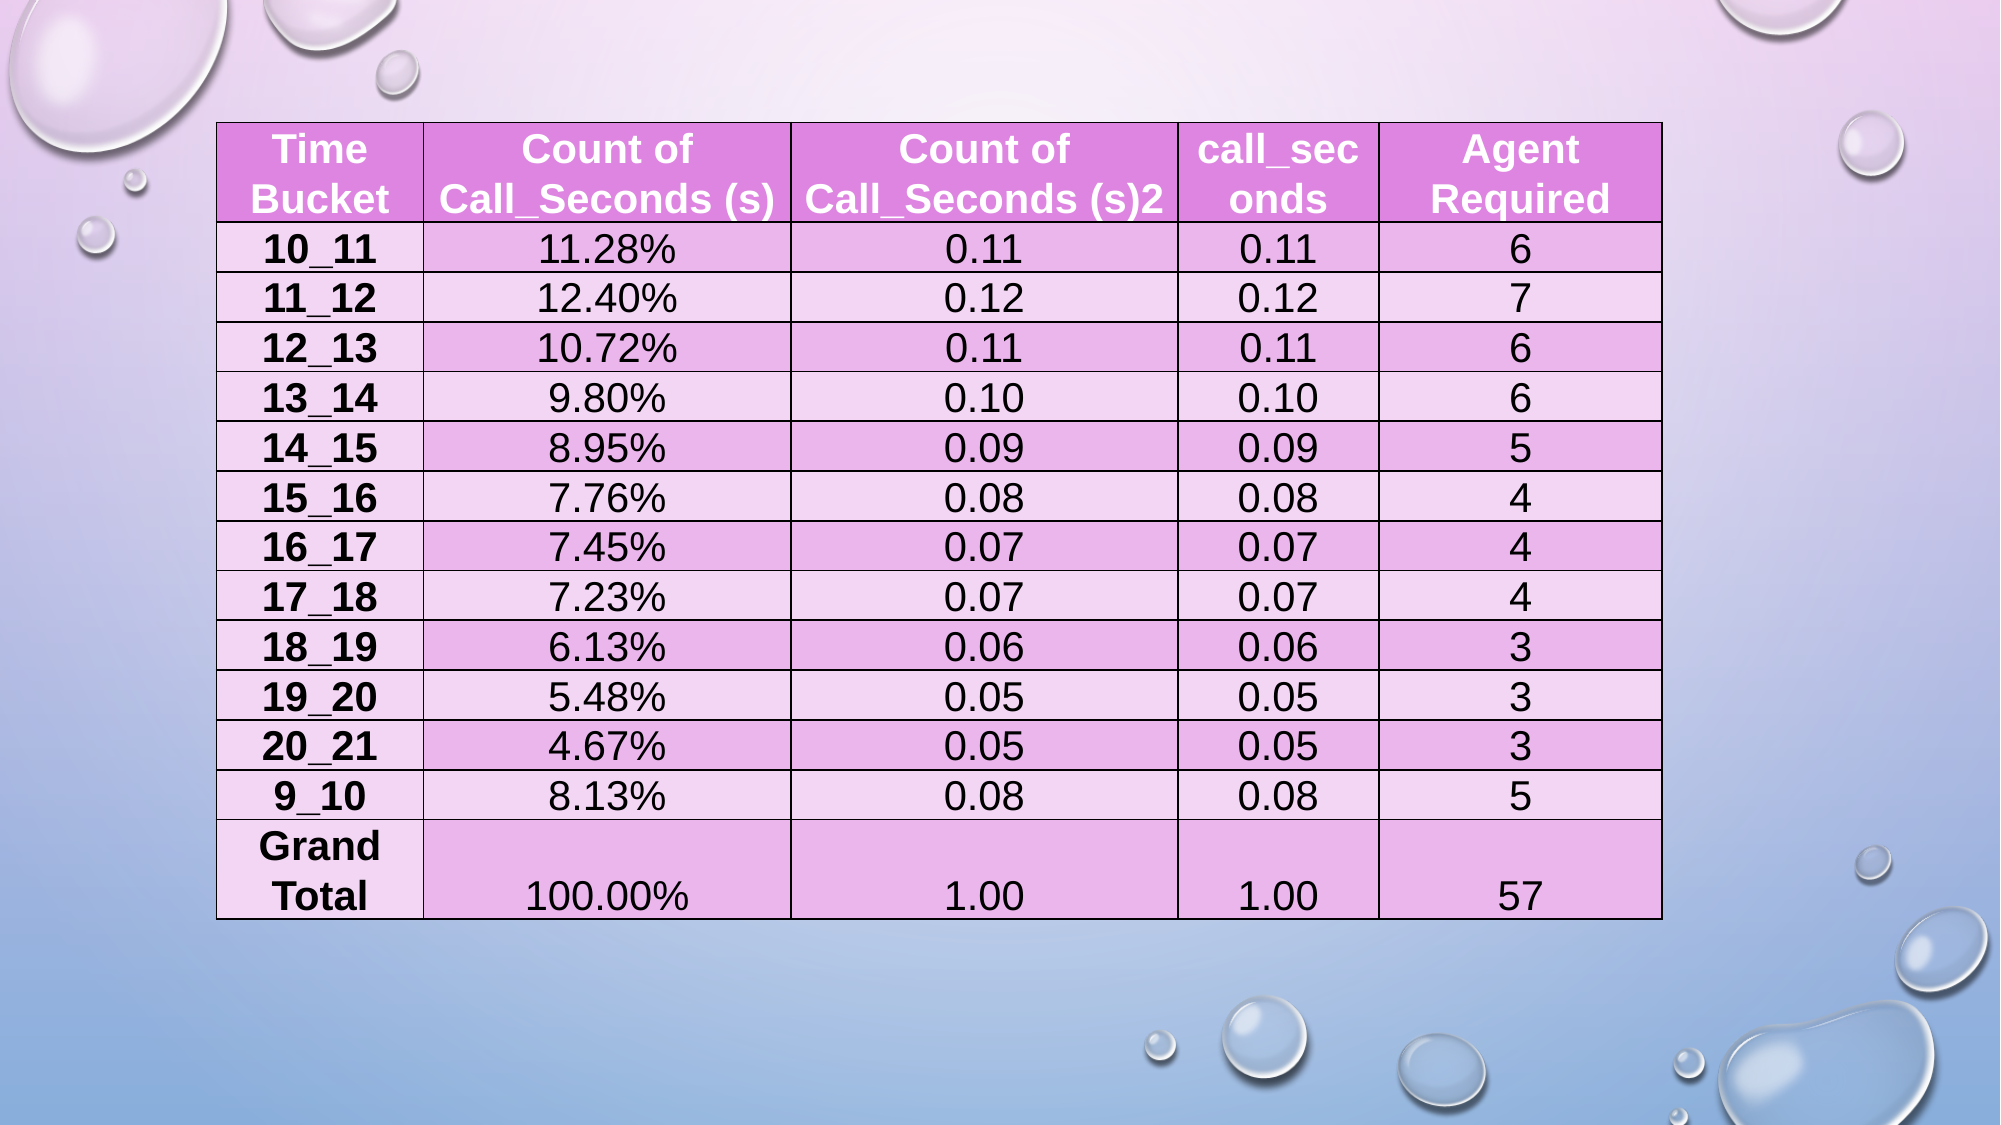

| Time Bucket | Count of Call\_Seconds (s) | Count of Call\_Seconds (s)2 | call\_seconds | Agent Required |
| --- | --- | --- | --- | --- |
| 10\_11 | 11.28% | 0.11 | 0.11 | 6 |
| 11\_12 | 12.40% | 0.12 | 0.12 | 7 |
| 12\_13 | 10.72% | 0.11 | 0.11 | 6 |
| 13\_14 | 9.80% | 0.10 | 0.10 | 6 |
| 14\_15 | 8.95% | 0.09 | 0.09 | 5 |
| 15\_16 | 7.76% | 0.08 | 0.08 | 4 |
| 16\_17 | 7.45% | 0.07 | 0.07 | 4 |
| 17\_18 | 7.23% | 0.07 | 0.07 | 4 |
| 18\_19 | 6.13% | 0.06 | 0.06 | 3 |
| 19\_20 | 5.48% | 0.05 | 0.05 | 3 |
| 20\_21 | 4.67% | 0.05 | 0.05 | 3 |
| 9\_10 | 8.13% | 0.08 | 0.08 | 5 |
| Grand Total | 100.00% | 1.00 | 1.00 | 57 |